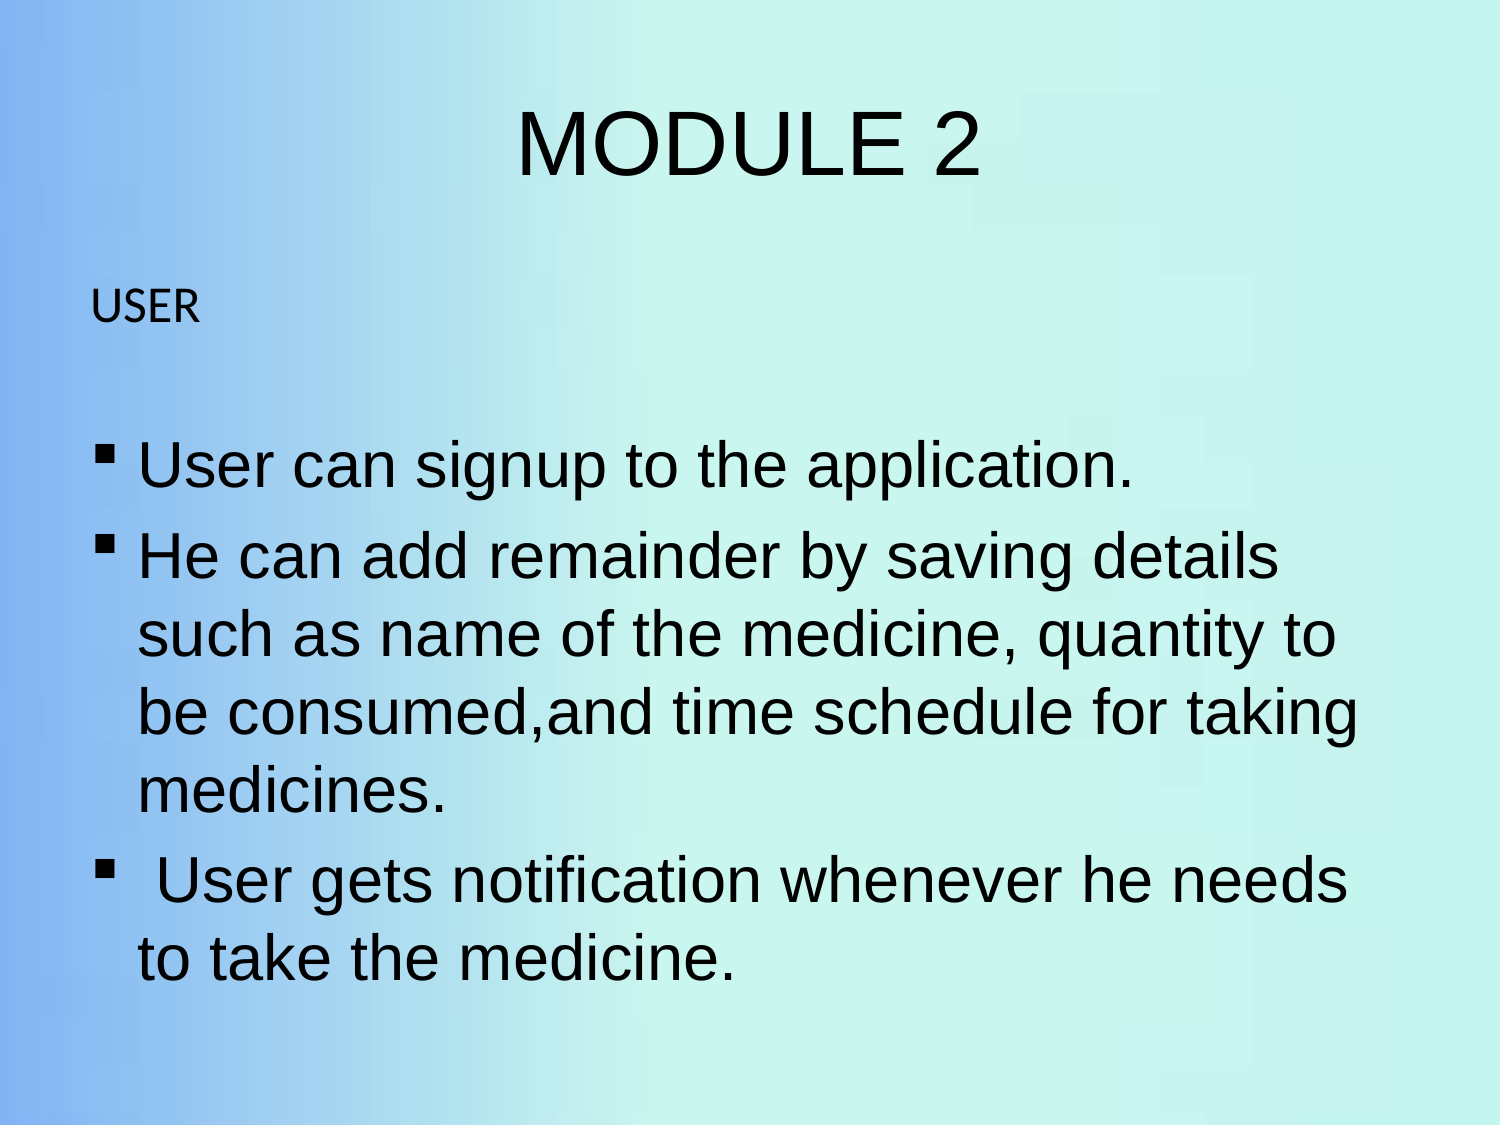

# MODULE 2
USER

User can signup to the application.
He can add remainder by saving details such as name of the medicine, quantity to be consumed,and time schedule for taking medicines.
 User gets notification whenever he needs to take the medicine.